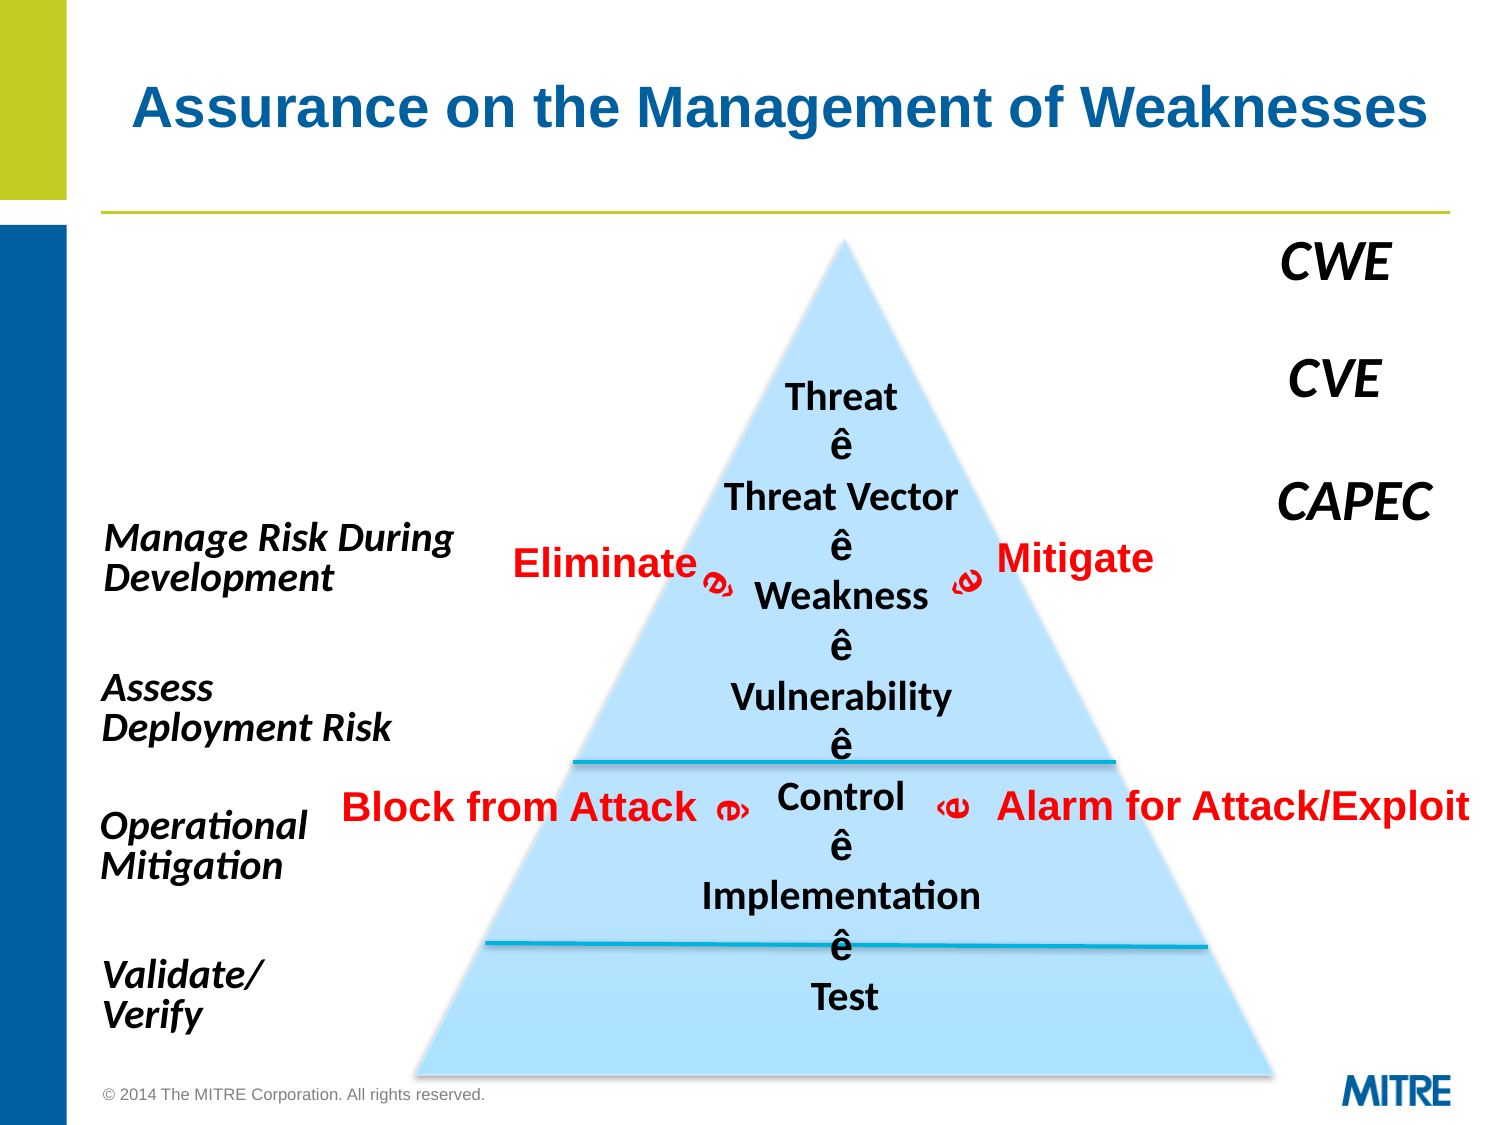

# Assurance on the Management of Weaknesses
CWE

CVE
Threat
ê
Threat Vector
ê
Weakness
ê
Vulnerability
ê
Control
ê
Implementation
ê
  Test
CAPEC
Manage Risk During Development
Mitigate
ê
Eliminate
ê
Assess Deployment Risk
Alarm for Attack/Exploit
ê
Block from Attack
ê
Operational Mitigation
Validate/Verify